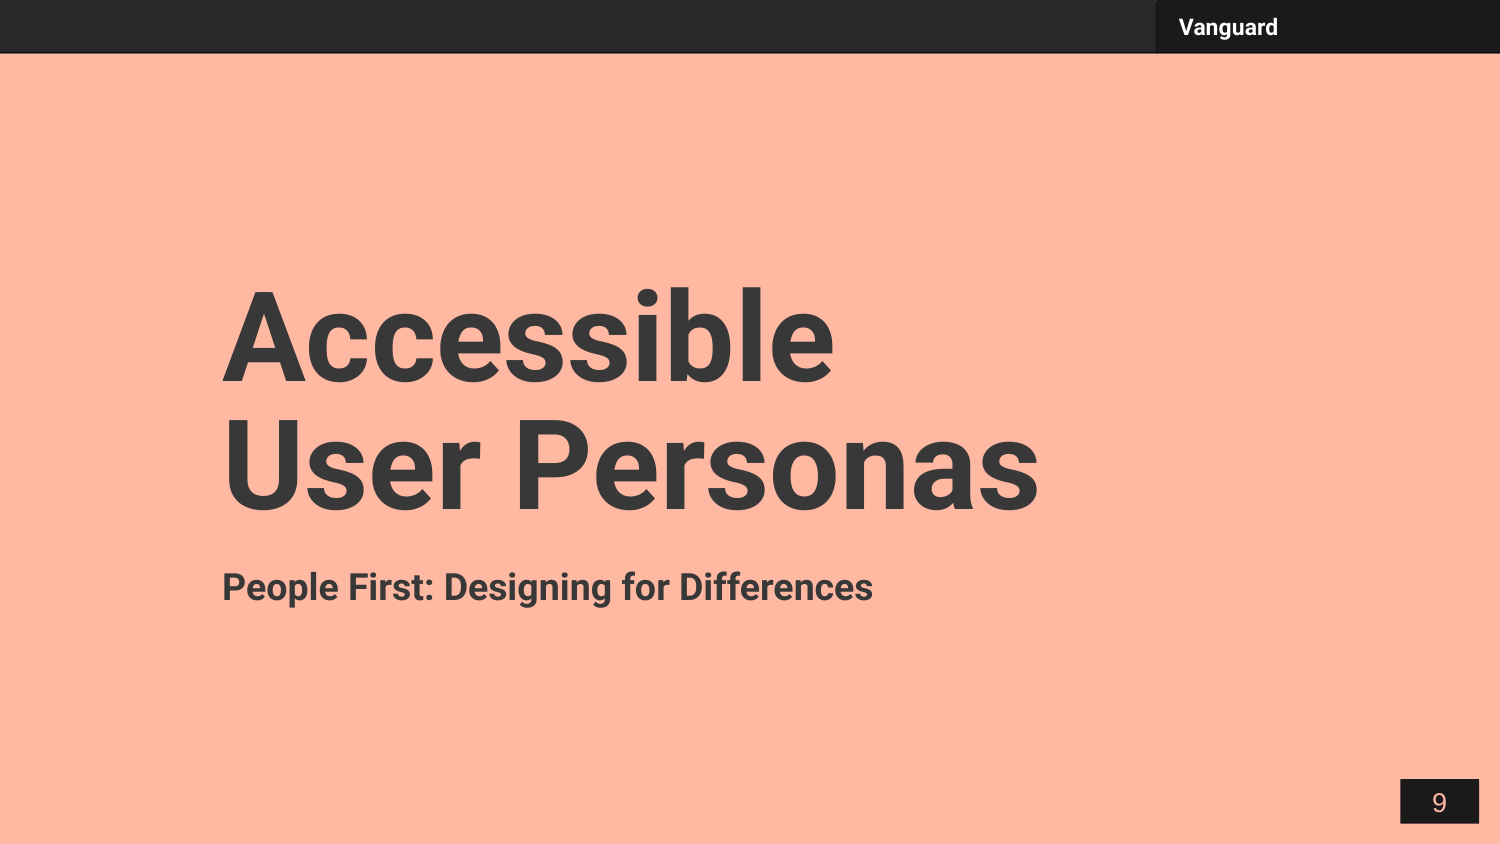

# Accessible User Personas
People First: Designing for Differences
9